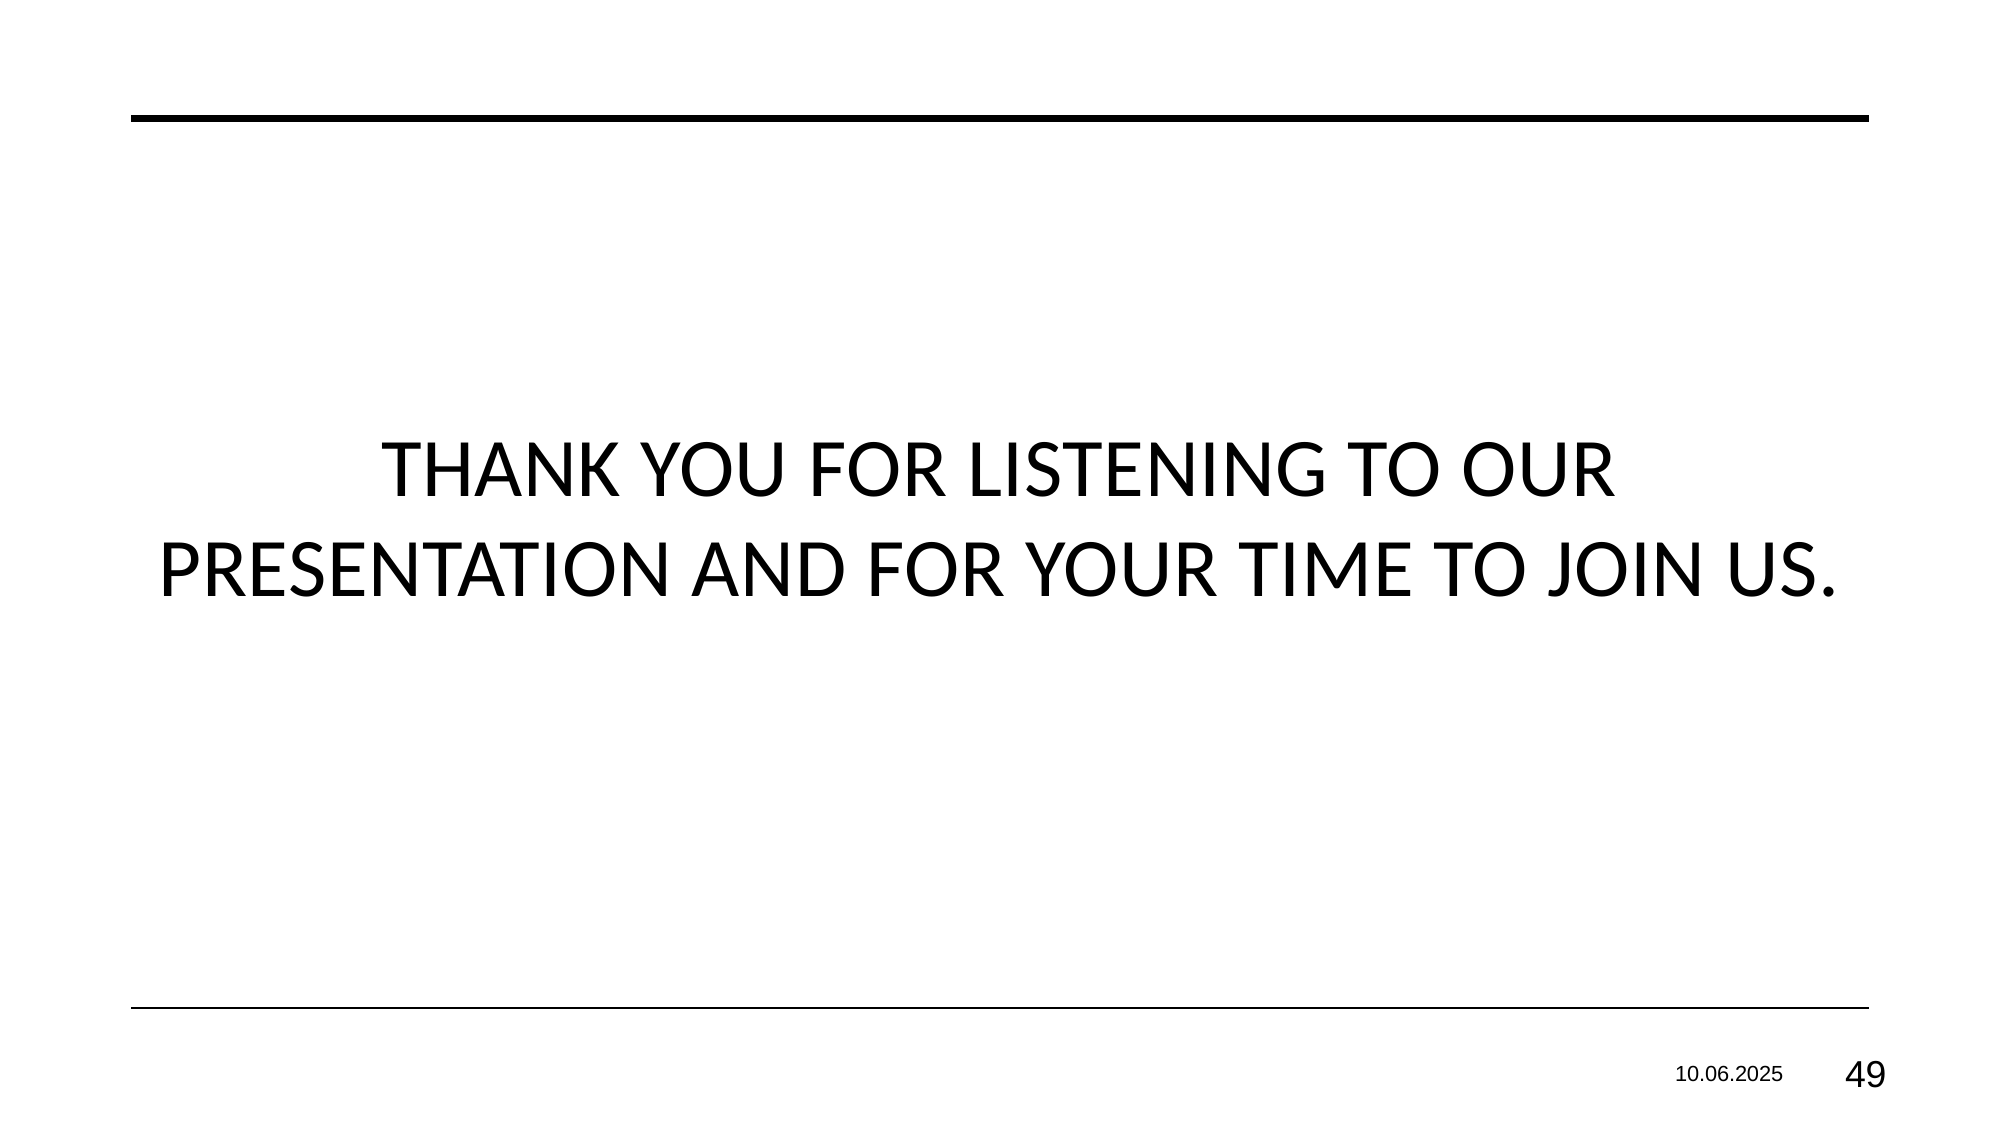

# Thank you for lIstenIng to our presentatIon and for your tIme to joIn us.

10.06.2025
49